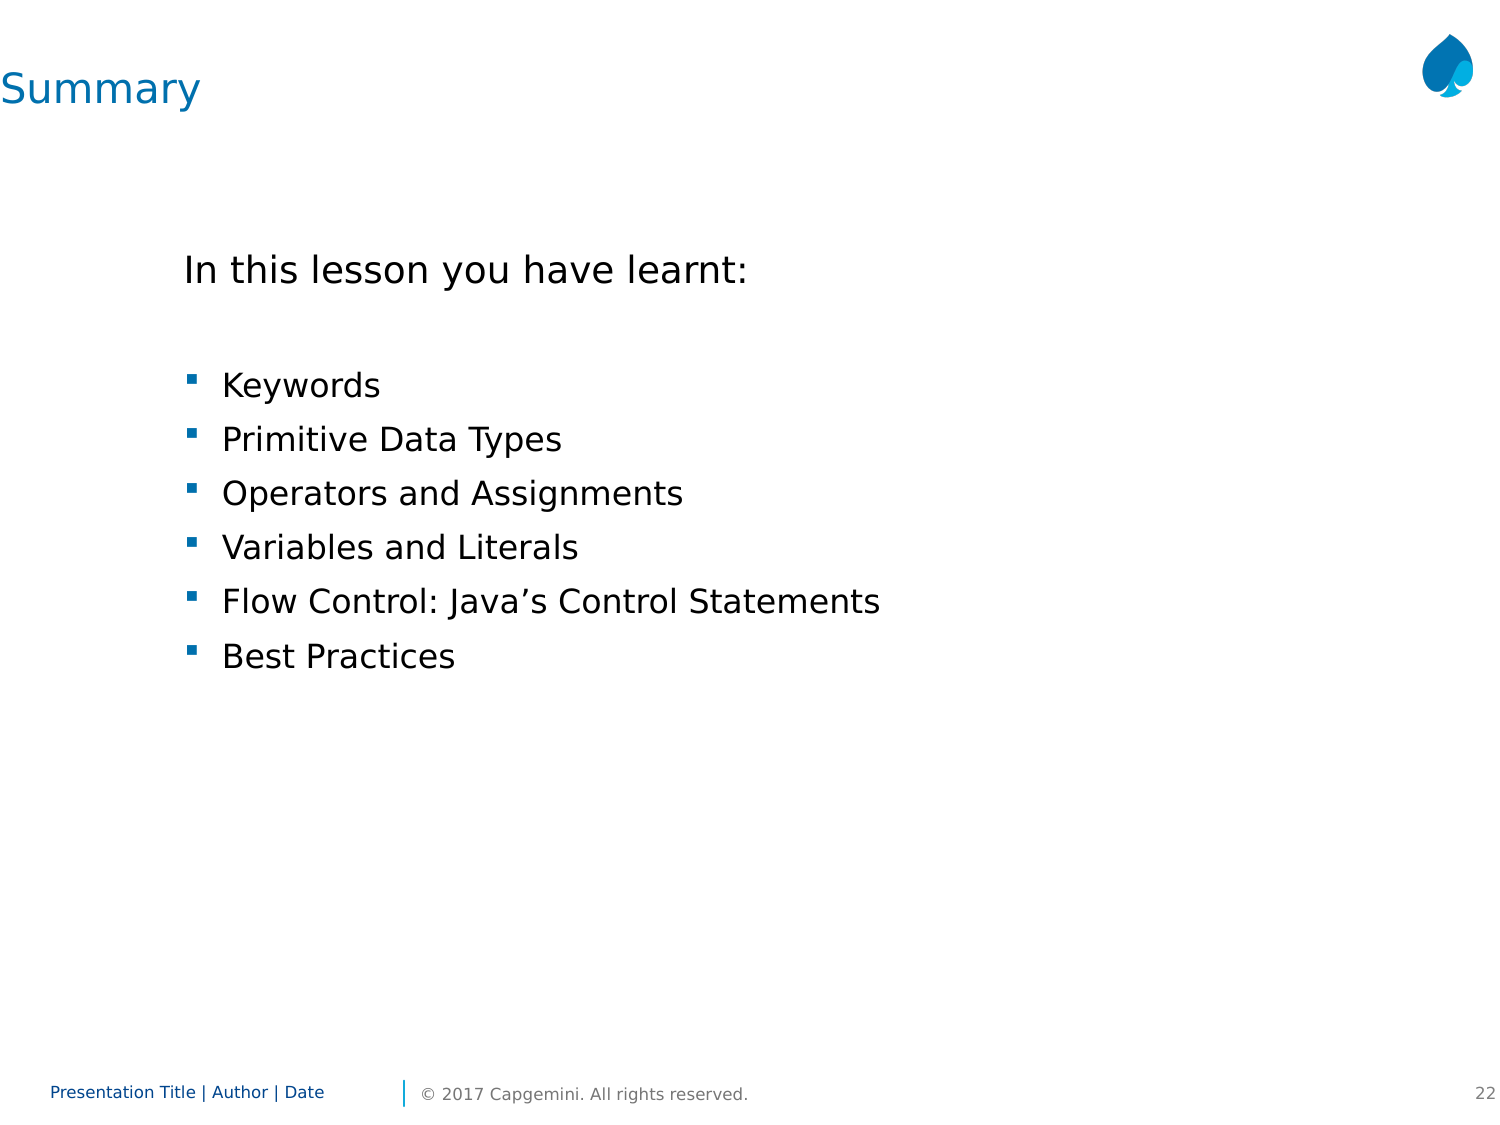

Summary
In this lesson you have learnt:

Keywords
Primitive Data Types
Operators and Assignments
Variables and Literals
Flow Control: Java’s Control Statements
Best Practices